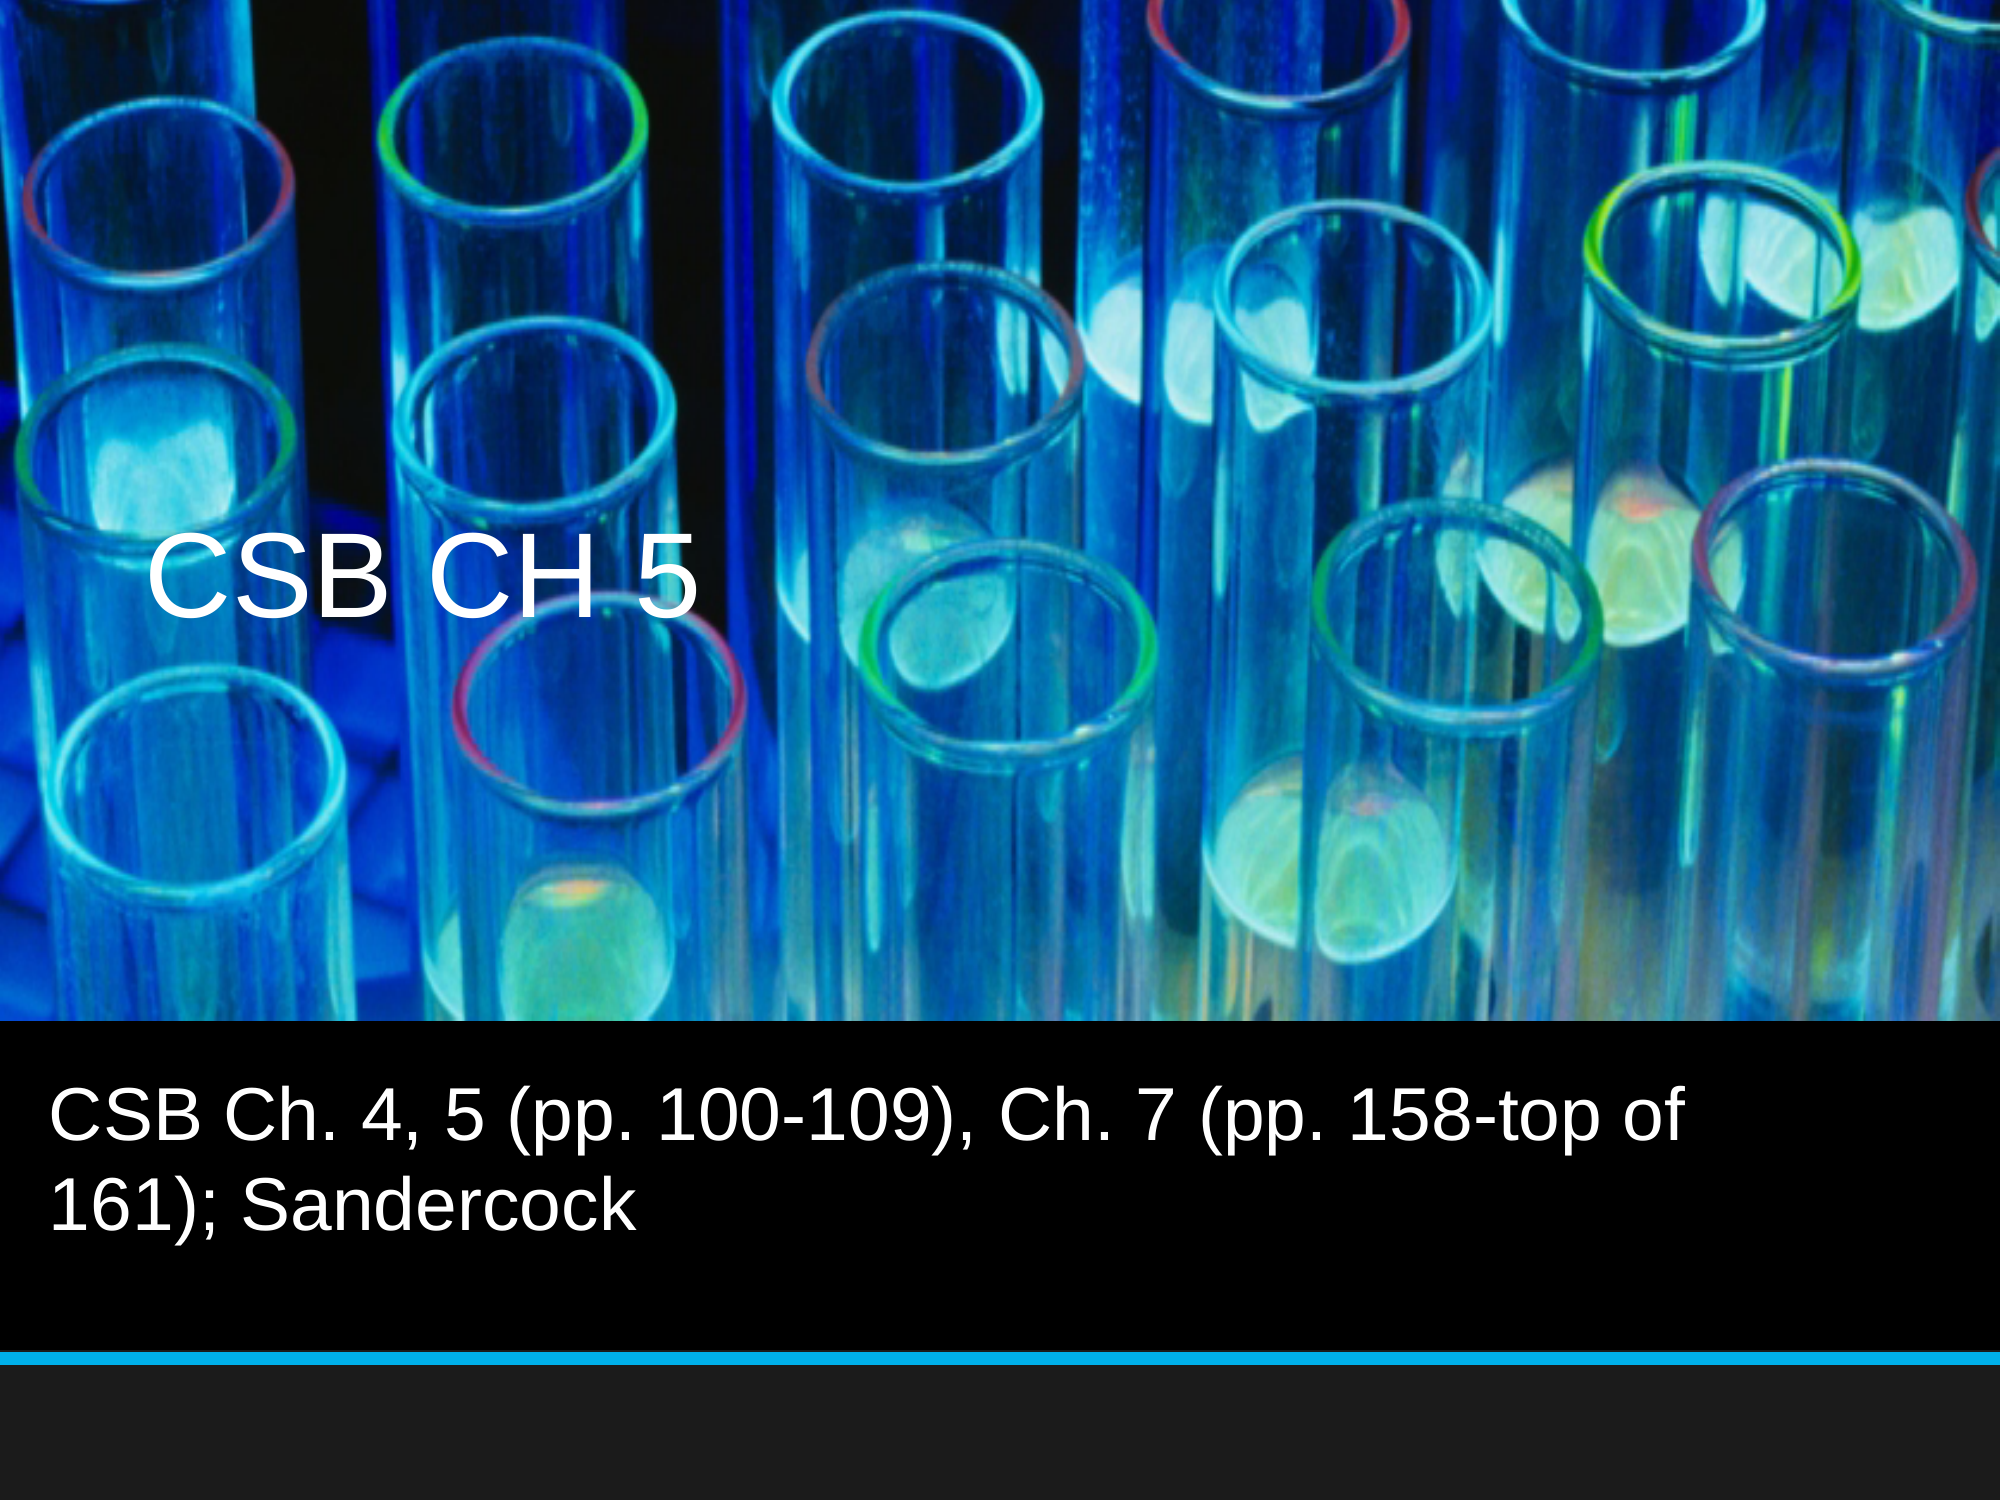

# CSB CH 5
CSB Ch. 4, 5 (pp. 100-109), Ch. 7 (pp. 158-top of 161); Sandercock